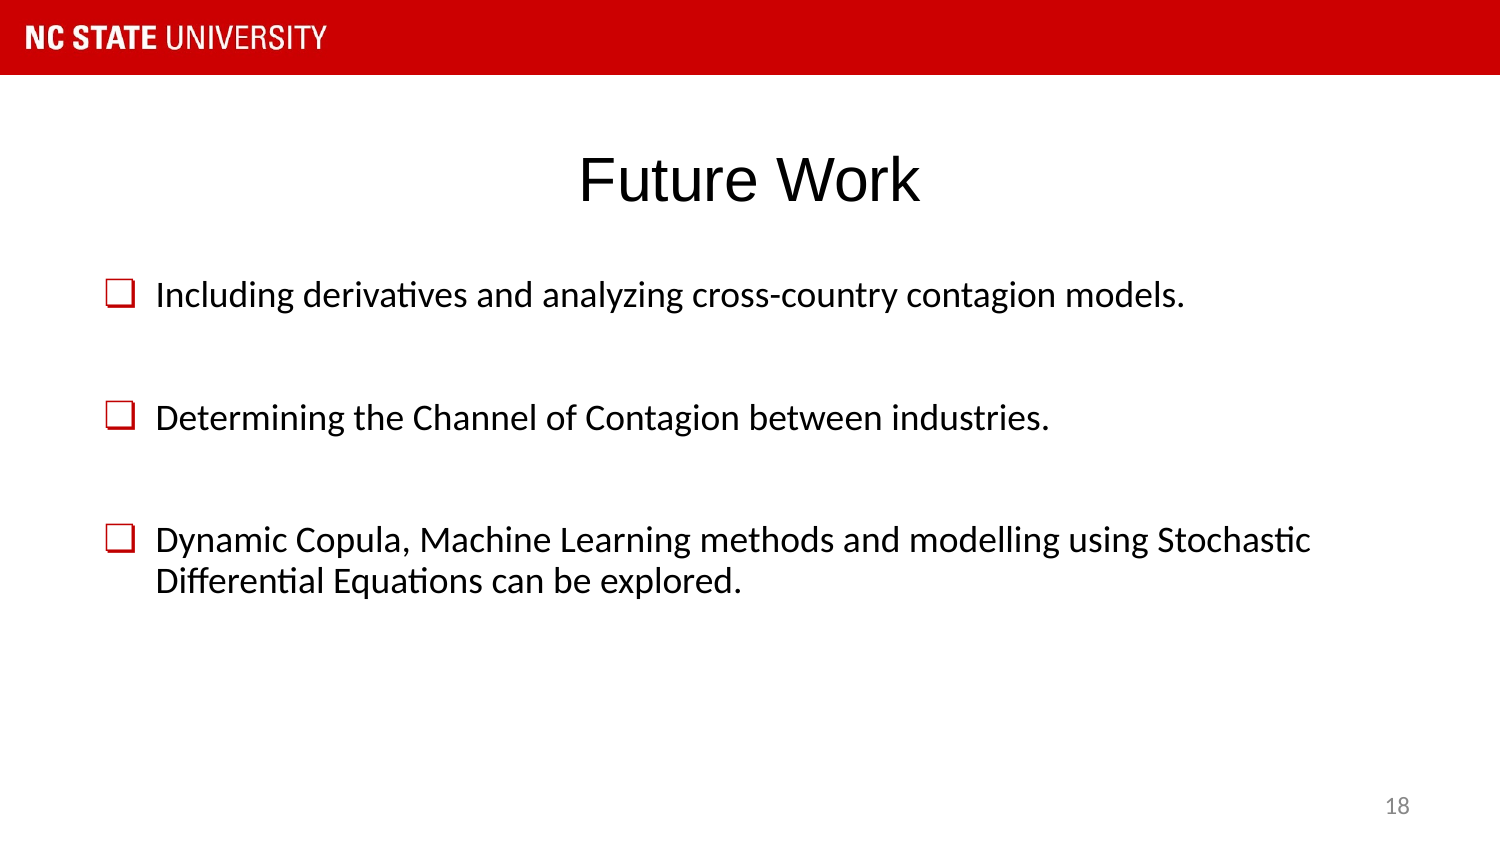

# Future Work
Including derivatives and analyzing cross-country contagion models.

Determining the Channel of Contagion between industries.

Dynamic Copula, Machine Learning methods and modelling using Stochastic Differential Equations can be explored.

18